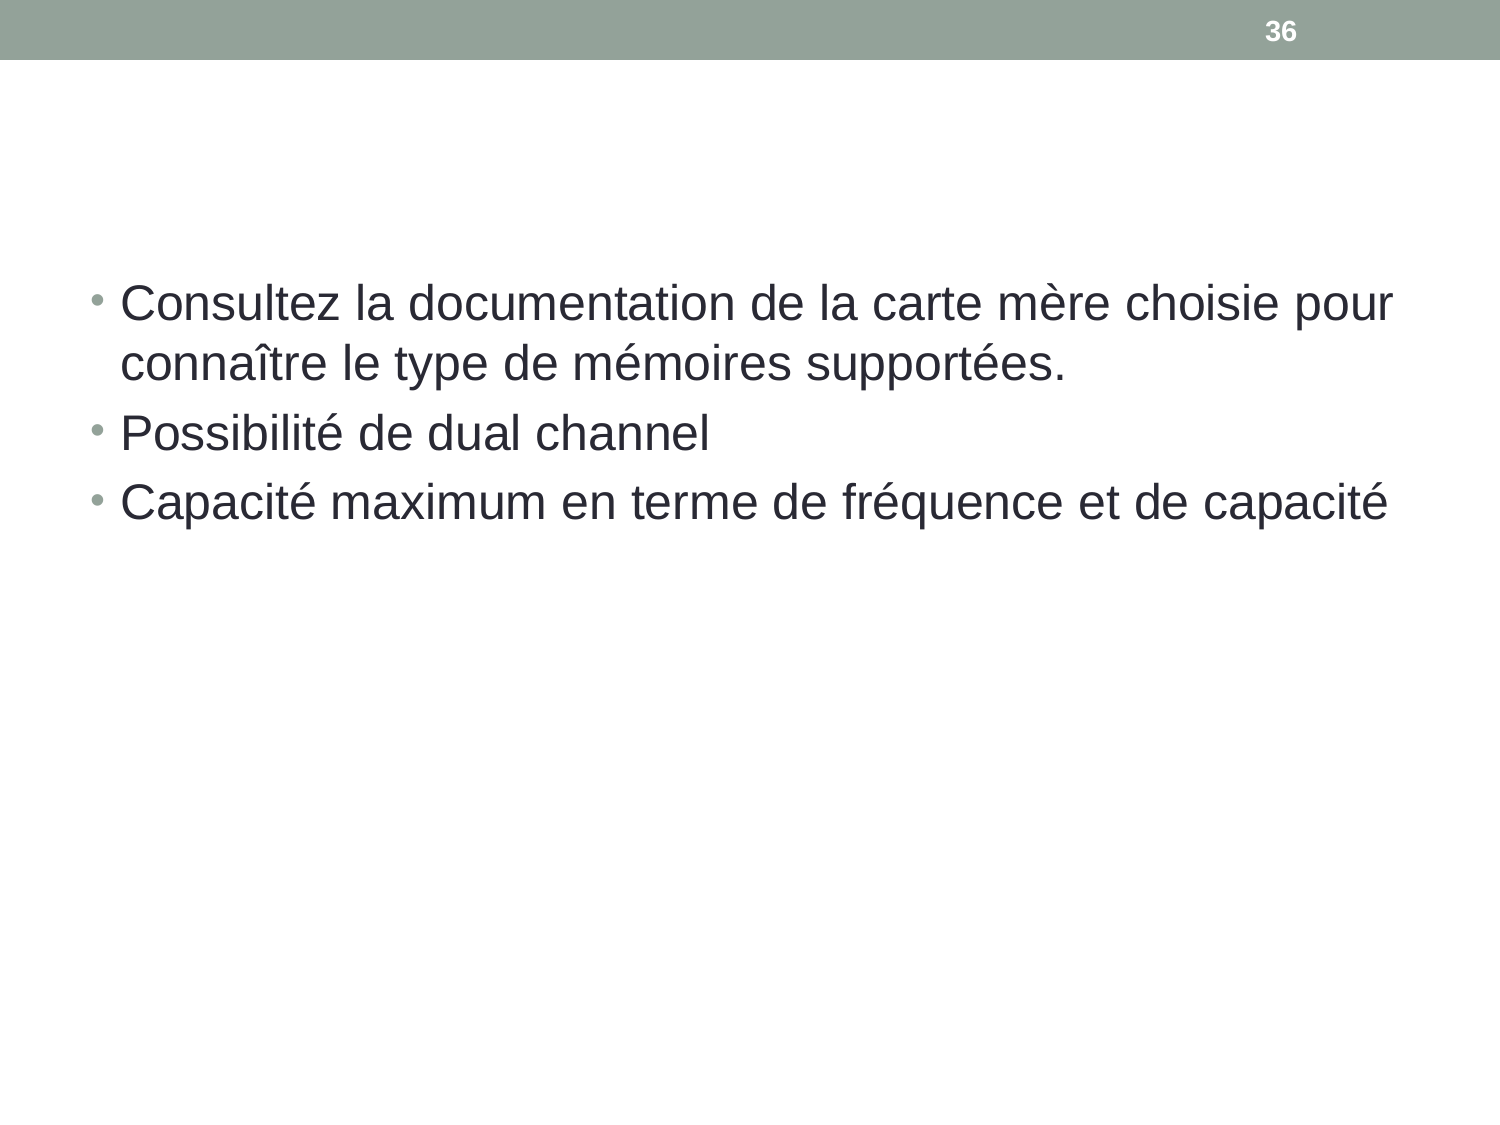

36
#
Consultez la documentation de la carte mère choisie pour connaître le type de mémoires supportées.
Possibilité de dual channel
Capacité maximum en terme de fréquence et de capacité